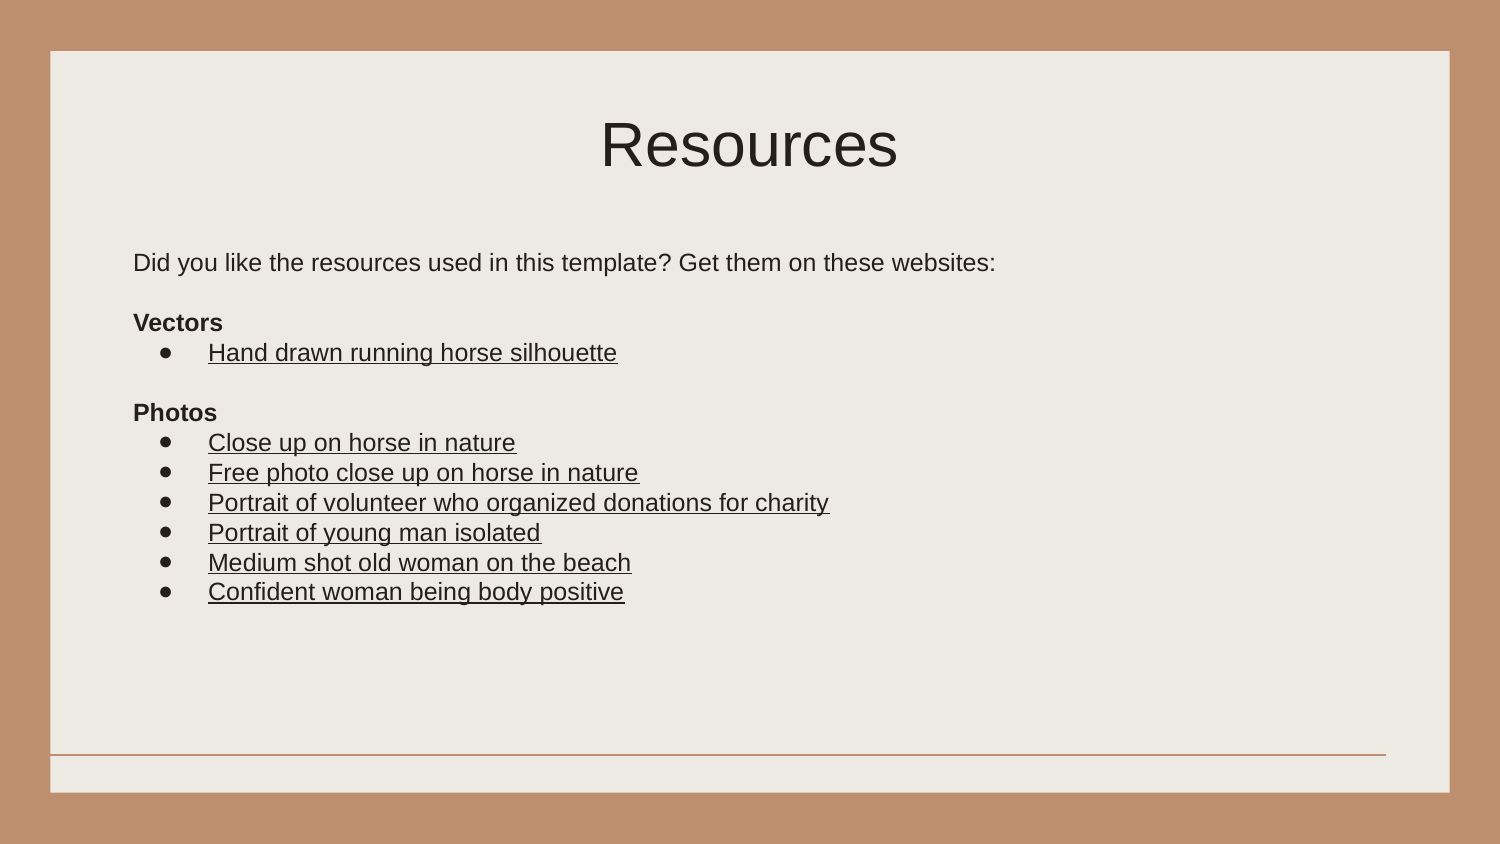

# Resources
Did you like the resources used in this template? Get them on these websites:

Vectors
Hand drawn running horse silhouette

Photos
Close up on horse in nature
Free photo close up on horse in nature
Portrait of volunteer who organized donations for charity
Portrait of young man isolated
Medium shot old woman on the beach
Confident woman being body positive